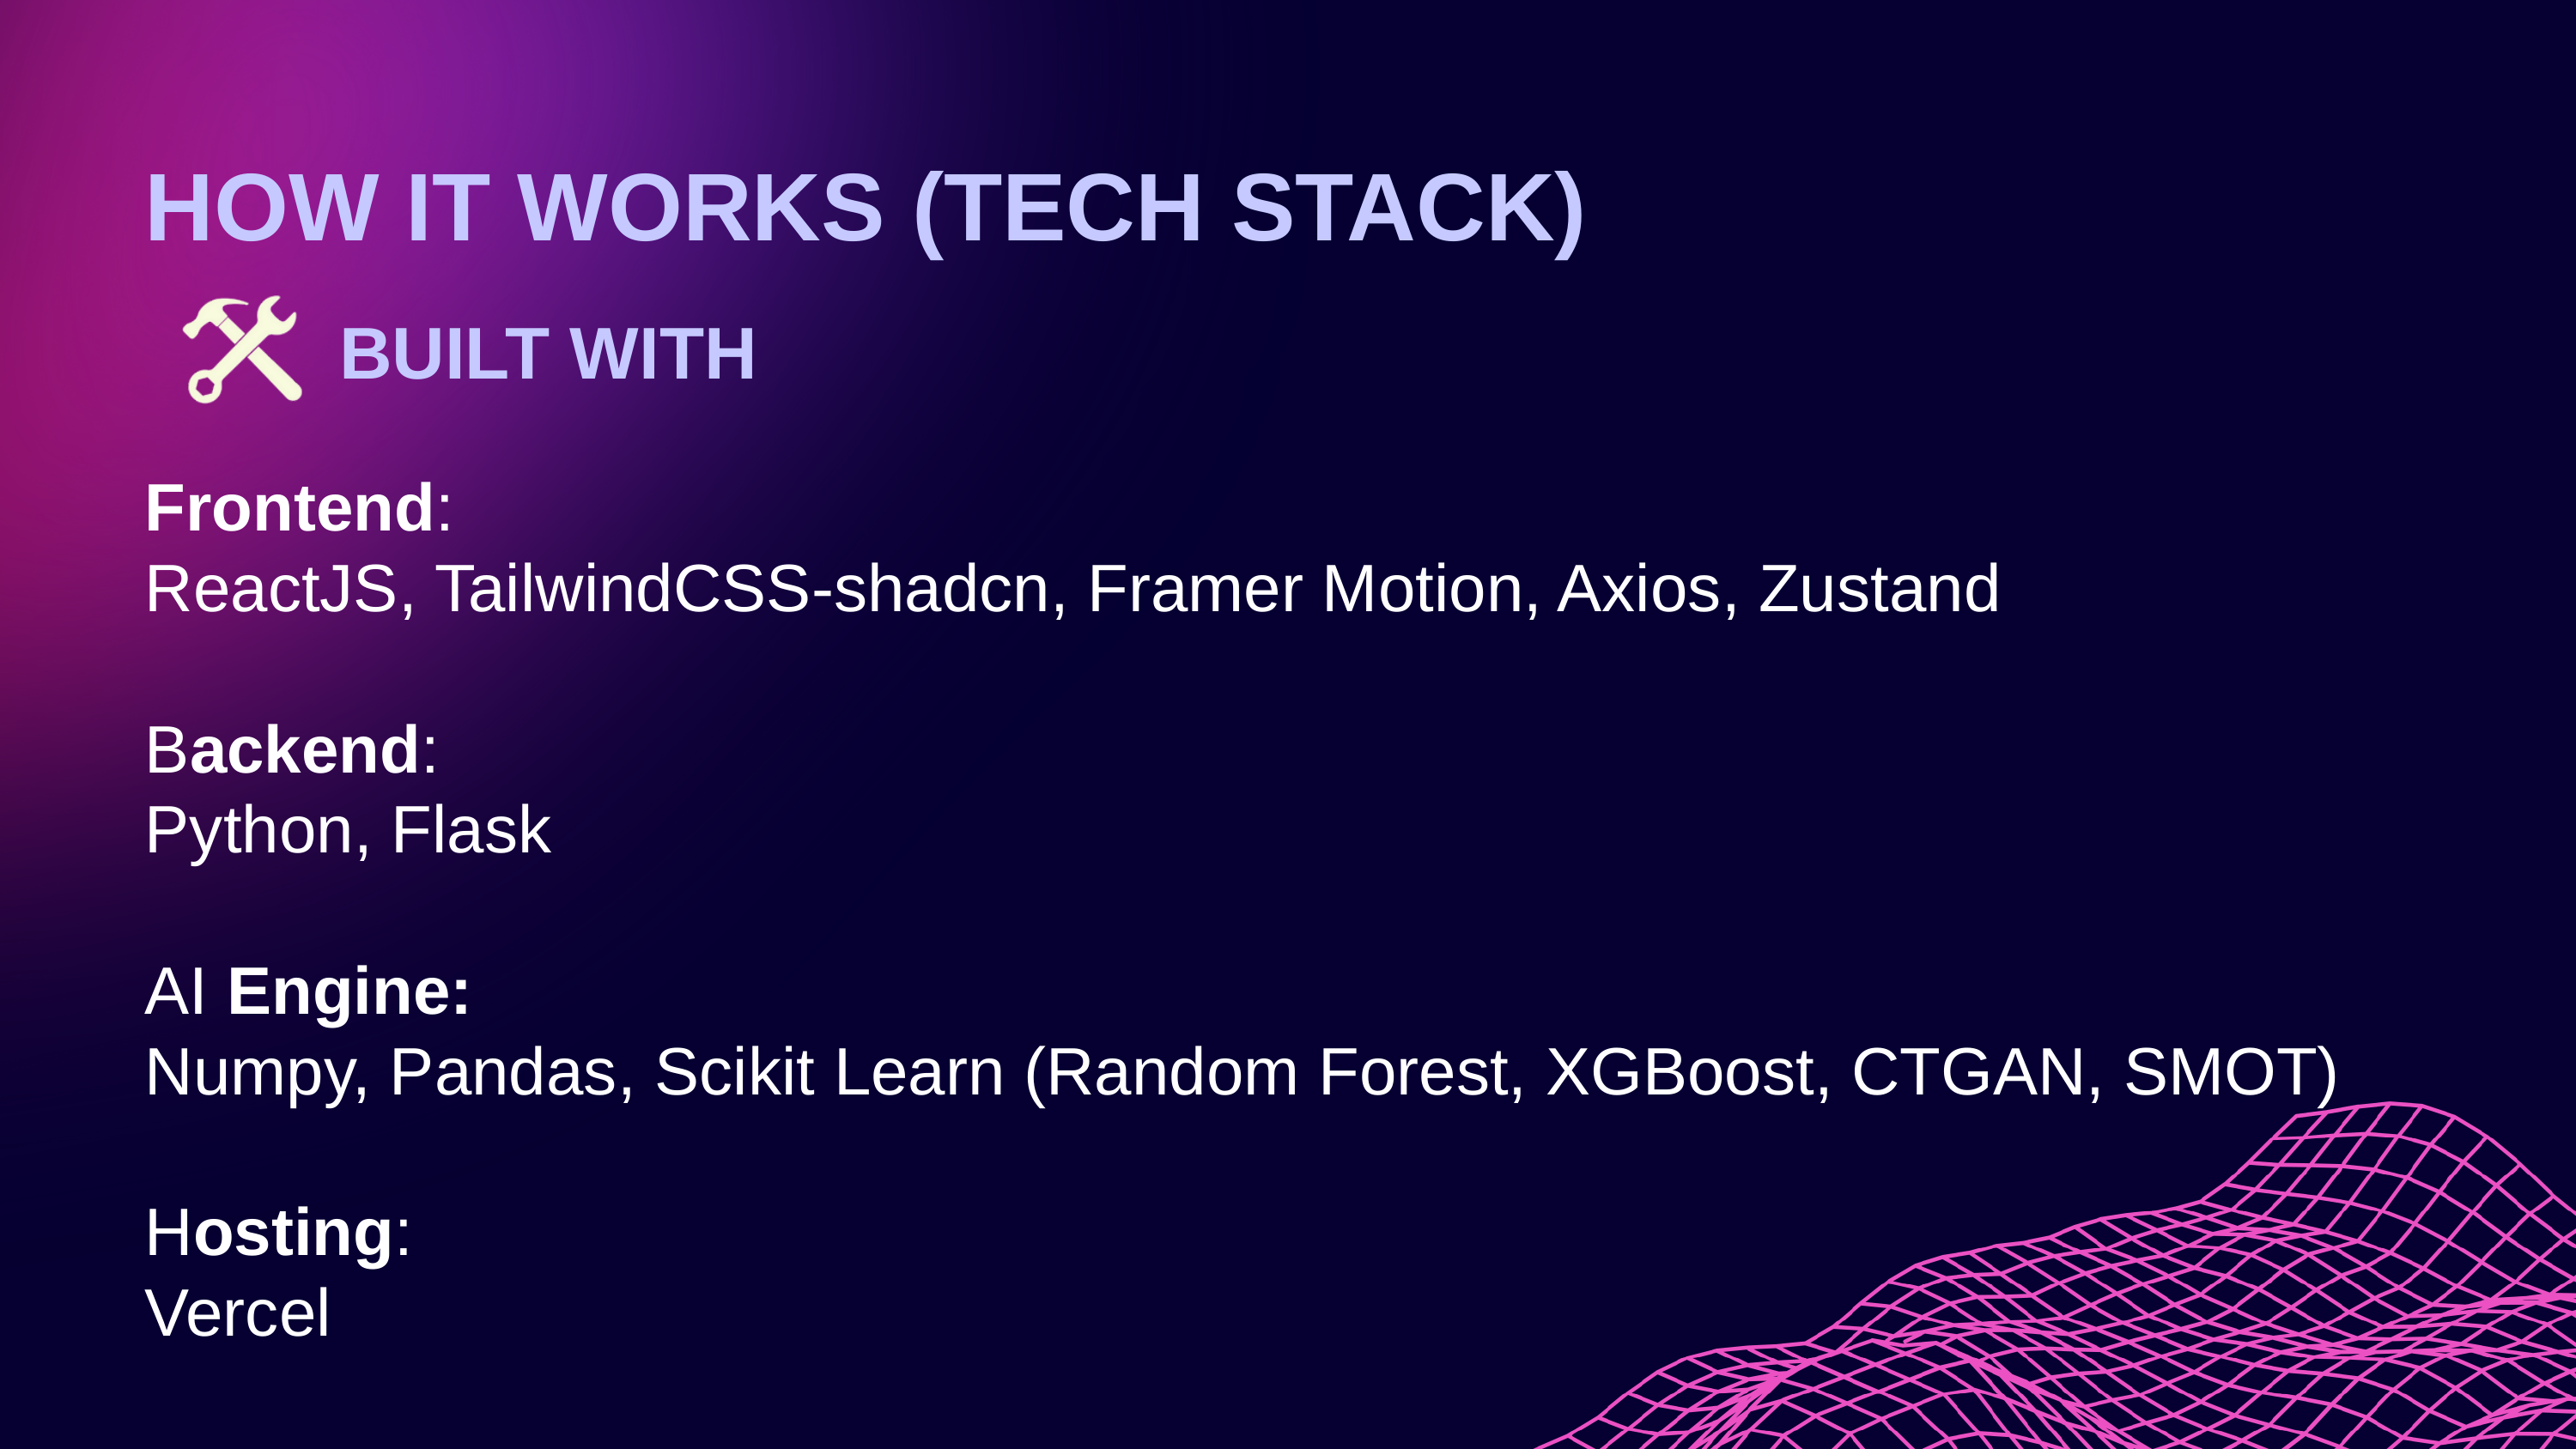

HOW IT WORKS (TECH STACK)

BUILT WITH
Frontend:
ReactJS, TailwindCSS-shadcn, Framer Motion, Axios, Zustand

Backend:
Python, Flask

AI Engine:
Numpy, Pandas, Scikit Learn (Random Forest, XGBoost, CTGAN, SMOT)

Hosting:
Vercel